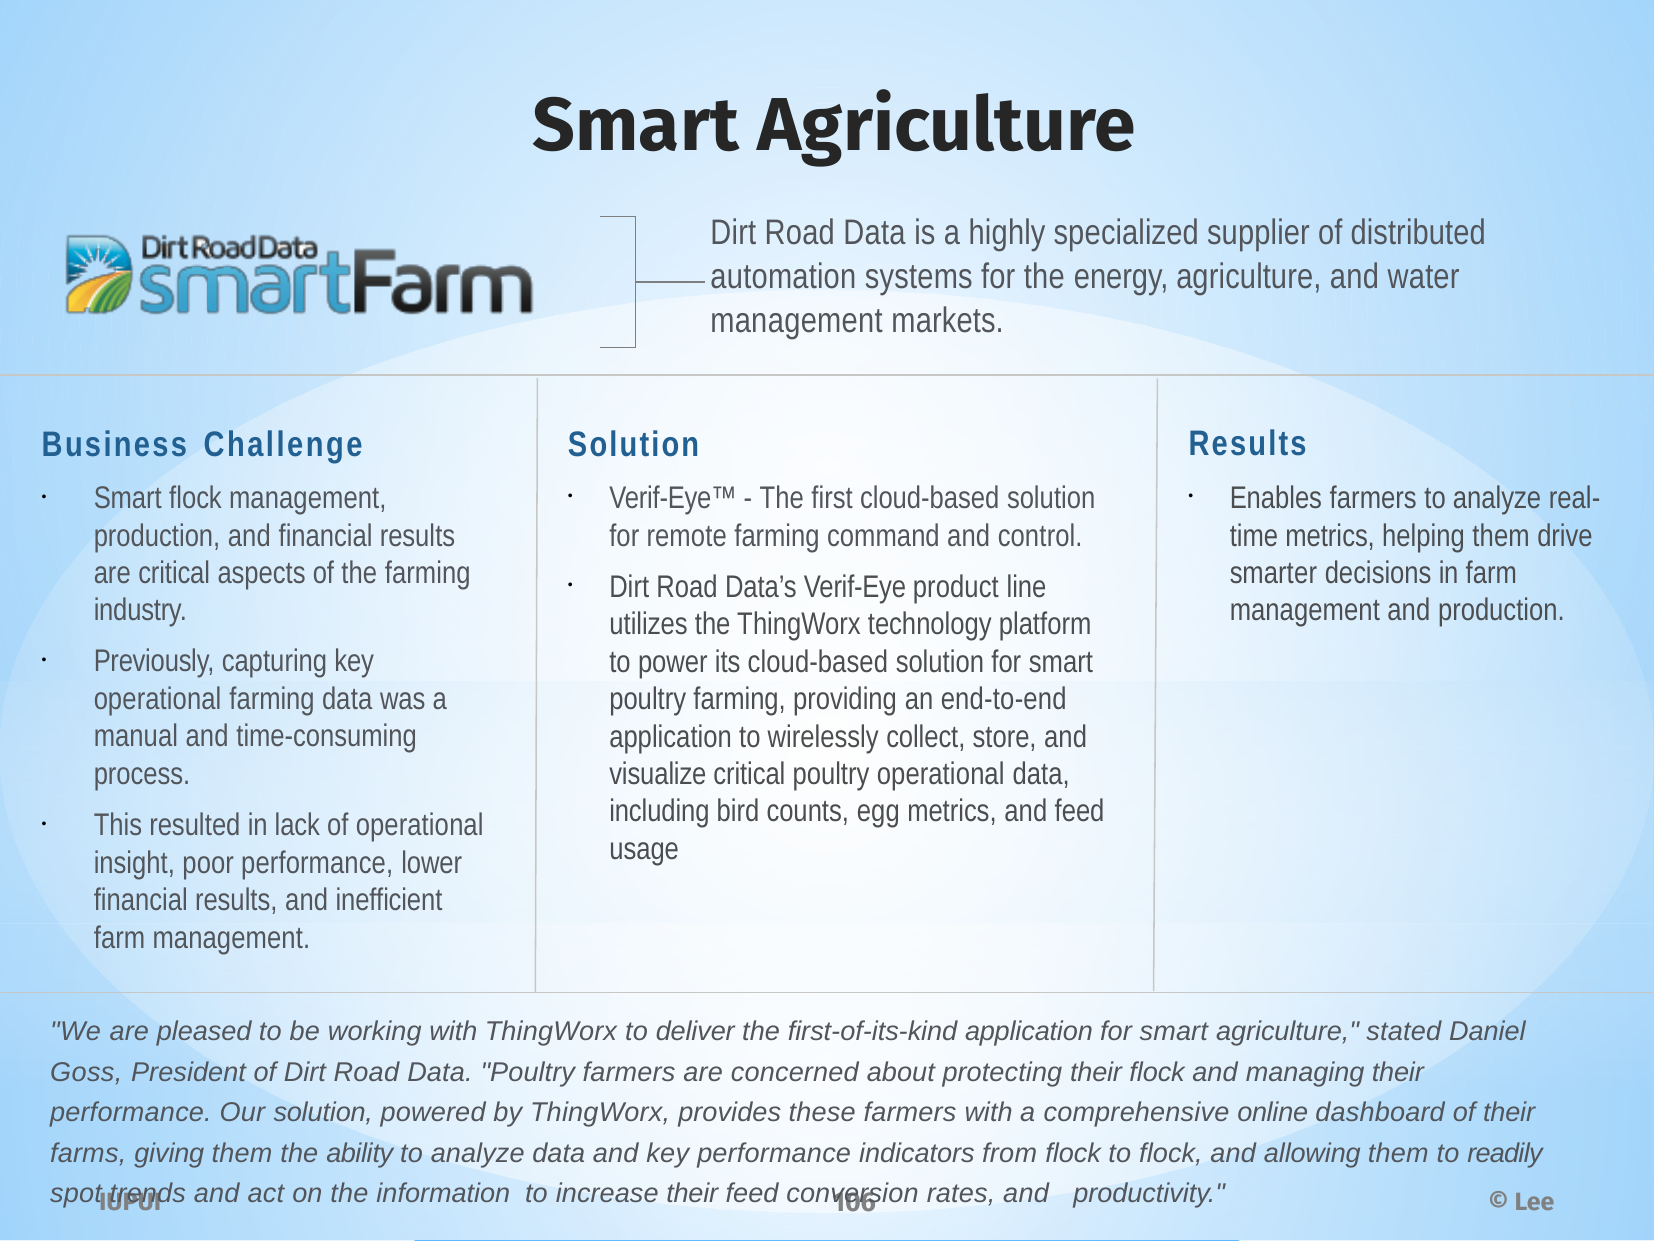

# Smart Agriculture
Dirt Road Data is a highly specialized supplier of distributed  automation systems for the energy, agriculture, and water  management markets.

Results
Business Challenge
Solution
Smart flock management,  production, and financial results  are critical aspects of the farming  industry.
Previously, capturing key  operational farming data was a  manual and time-consuming  process.
This resulted in lack of operational  insight, poor performance, lower  financial results, and inefficient  farm management.
Verif-Eye™ - The first cloud-based solution
for remote farming command and control.
Dirt Road Data’s Verif-Eye product line  utilizes the ThingWorx technology platform  to power its cloud-based solution for smart  poultry farming, providing an end-to-end  application to wirelessly collect, store, and  visualize critical poultry operational data,  including bird counts, egg metrics, and feed  usage
Enables farmers to analyze real-  time metrics, helping them drive  smarter decisions in farm  management and production.

"We are pleased to be working with ThingWorx to deliver the first-of-its-kind application for smart agriculture," stated Daniel  Goss, President of Dirt Road Data. "Poultry farmers are concerned about protecting their flock and managing their  performance. Our solution, powered by ThingWorx, provides these farmers with a comprehensive online dashboard of their  farms, giving them the ability to analyze data and key performance indicators from flock to flock, and allowing them to readily  spot trends and act on the information  to increase their feed conversion rates, and   productivity."
IUPUI
106
© Lee